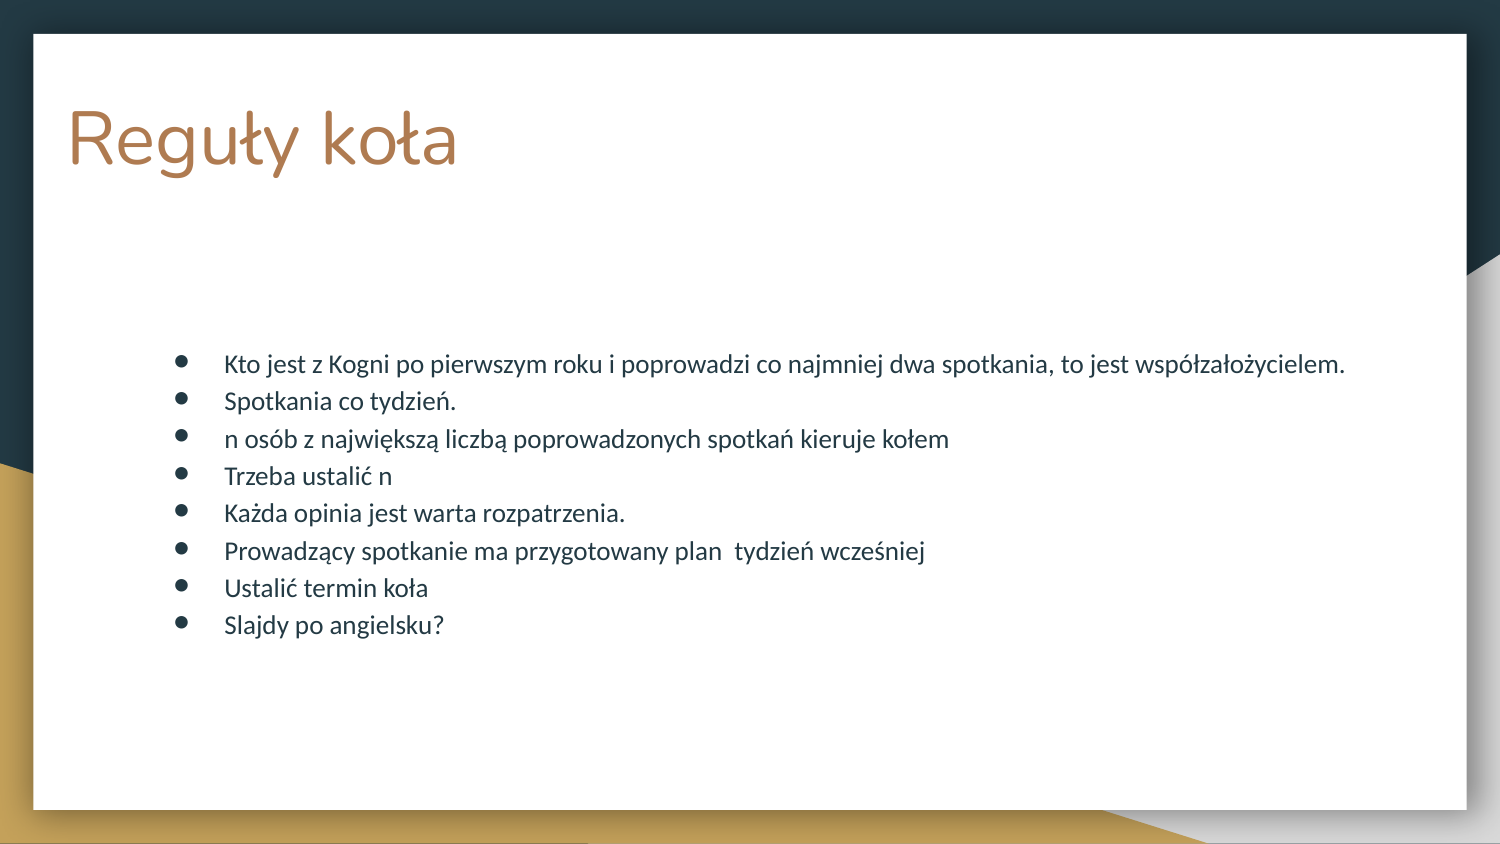

# Reguły koła
Kto jest z Kogni po pierwszym roku i poprowadzi co najmniej dwa spotkania, to jest współzałożycielem.
Spotkania co tydzień.
n osób z największą liczbą poprowadzonych spotkań kieruje kołem
Trzeba ustalić n
Każda opinia jest warta rozpatrzenia.
Prowadzący spotkanie ma przygotowany plan  tydzień wcześniej
Ustalić termin koła
Slajdy po angielsku?